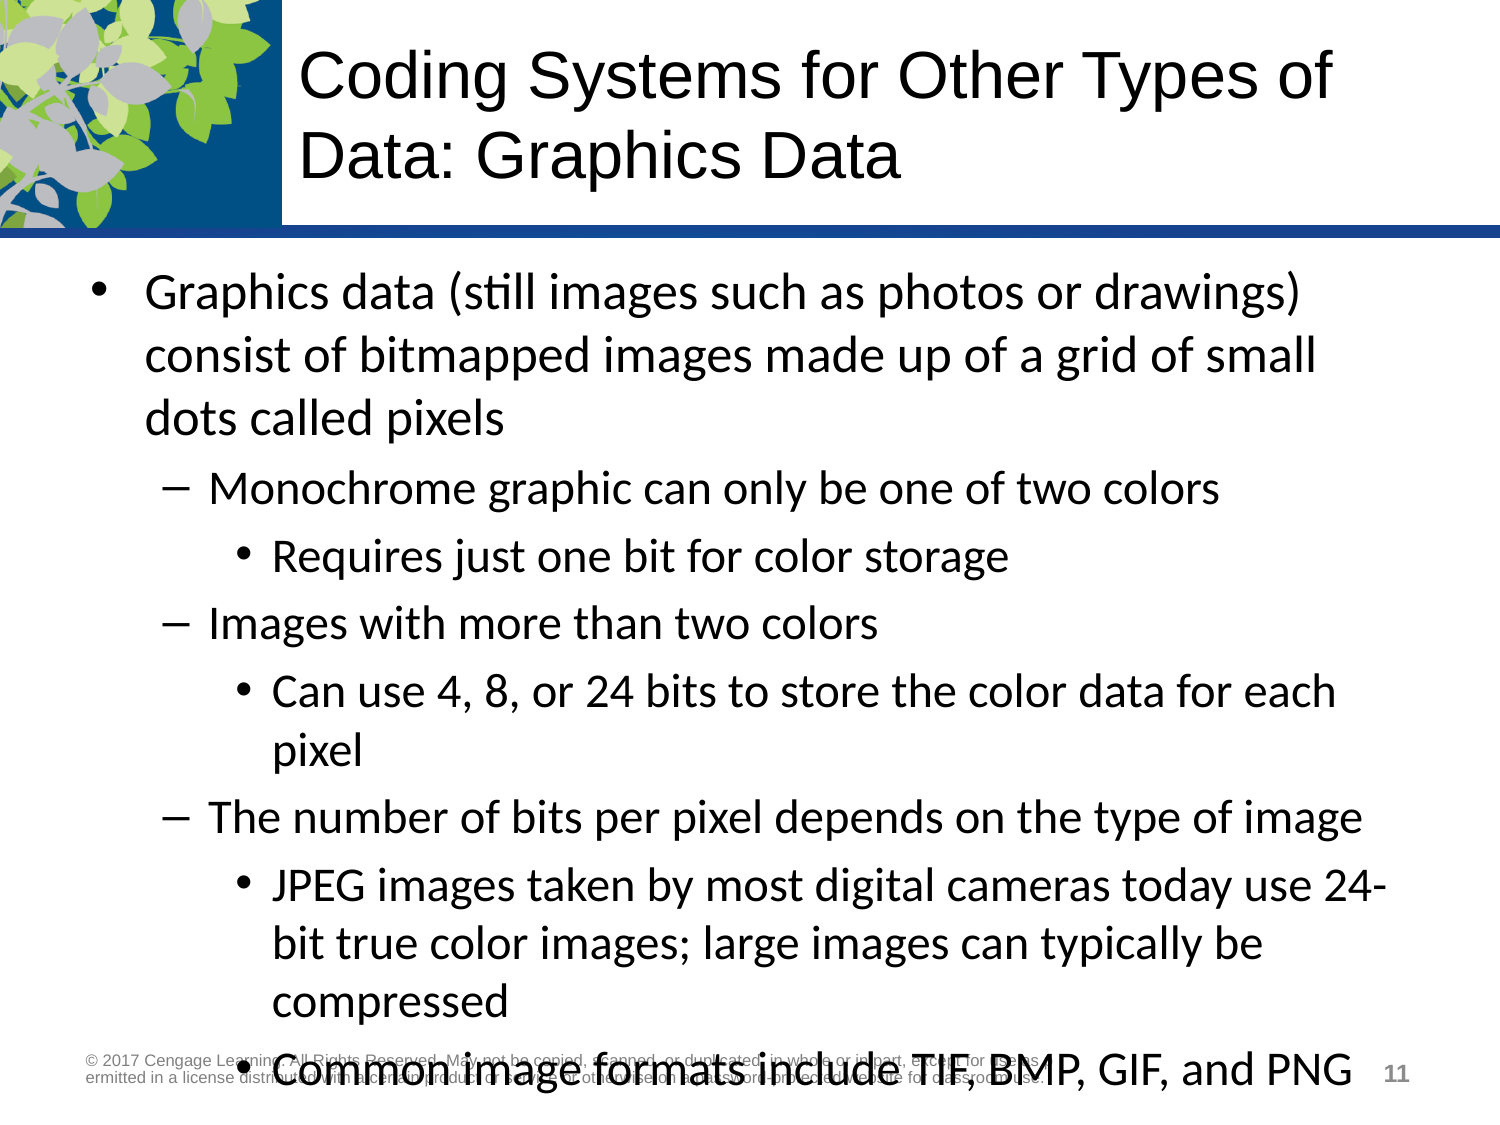

# Coding Systems for Other Types of Data: Graphics Data
Graphics data (still images such as photos or drawings) consist of bitmapped images made up of a grid of small dots called pixels
Monochrome graphic can only be one of two colors
Requires just one bit for color storage
Images with more than two colors
Can use 4, 8, or 24 bits to store the color data for each pixel
The number of bits per pixel depends on the type of image
JPEG images taken by most digital cameras today use 24-bit true color images; large images can typically be compressed
Common image formats include TIF, BMP, GIF, and PNG

© 2017 Cengage Learning. All Rights Reserved. May not be copied, scanned, or duplicated, in whole or in part, except for use as permitted in a license distributed with a certain product or service or otherwise on a password-protected website for classroom use.
11